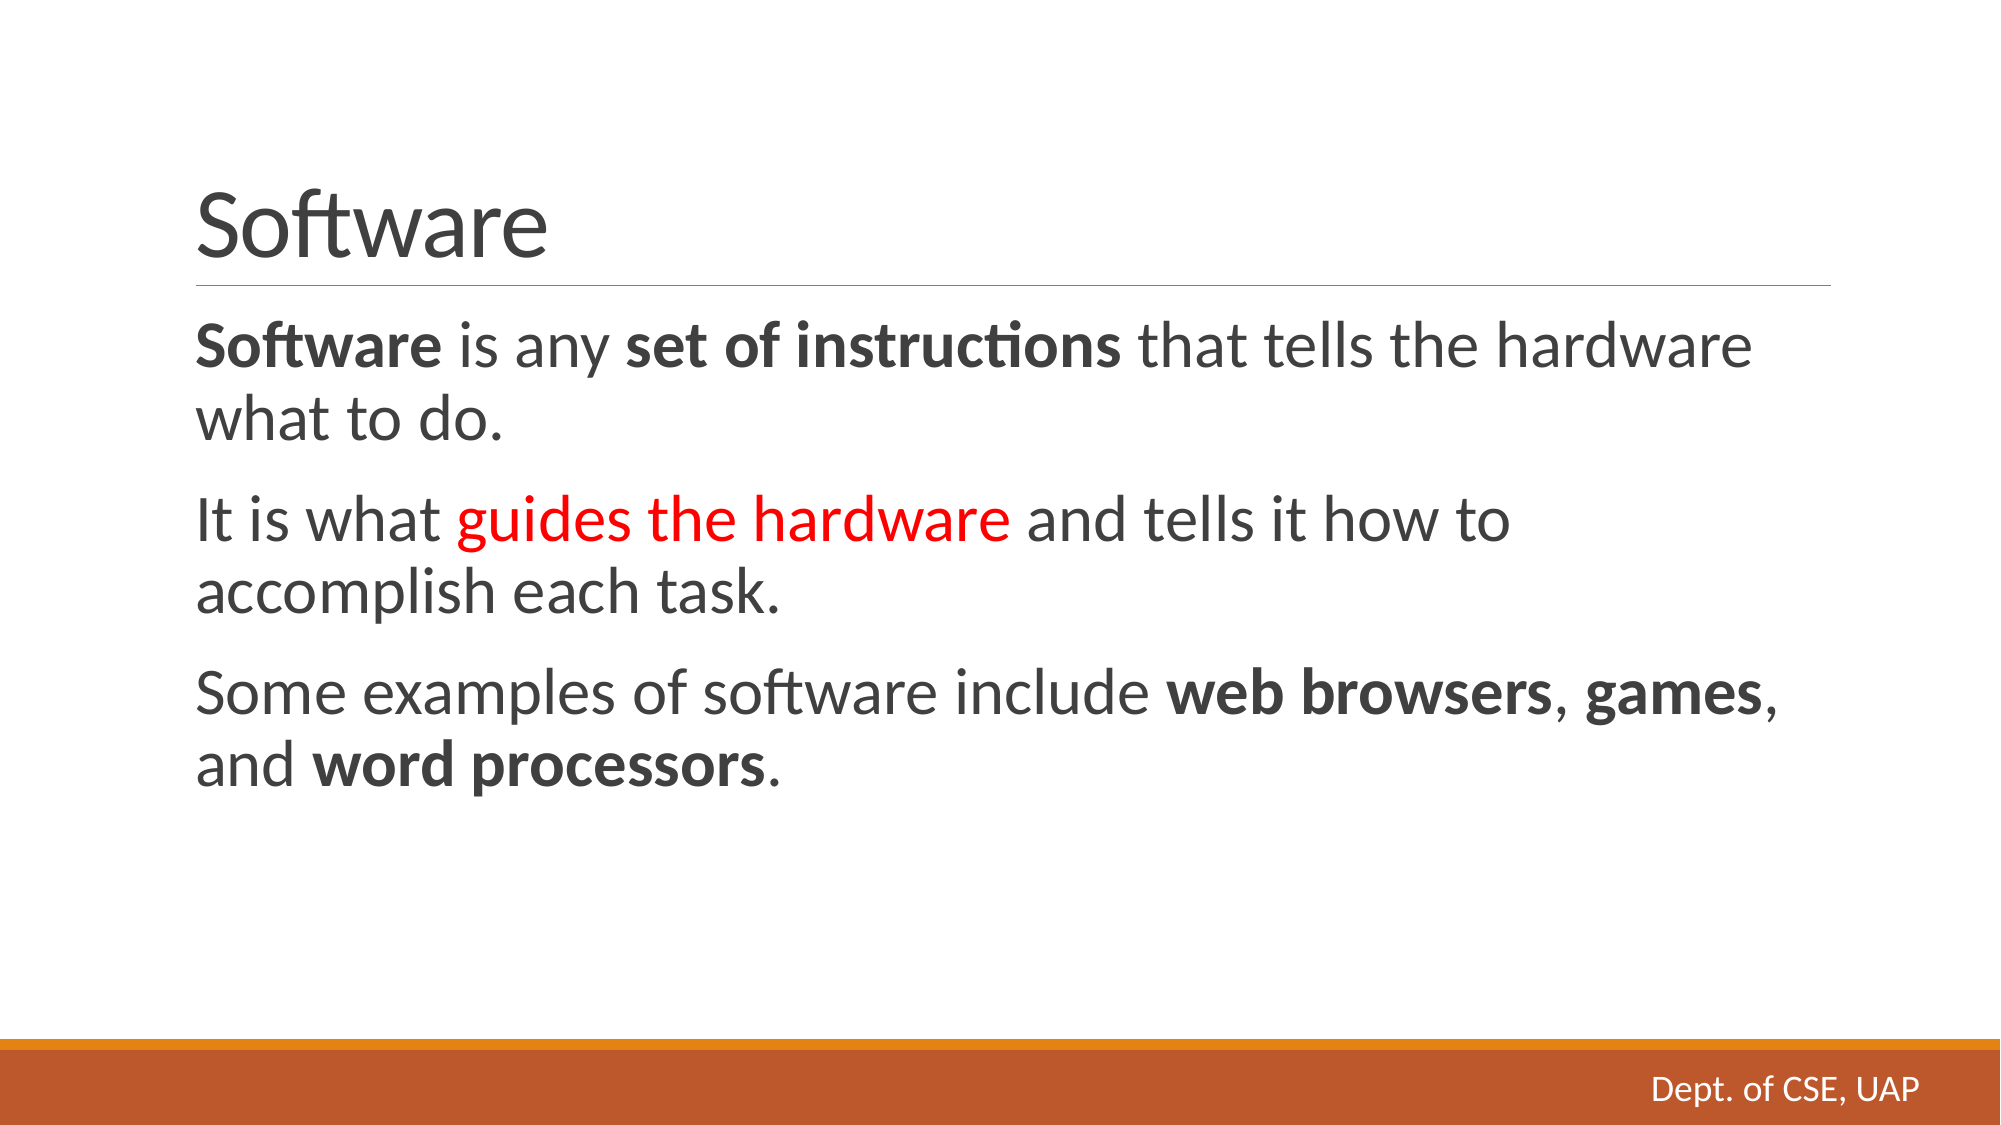

# Software
Software is any set of instructions that tells the hardware what to do.
It is what guides the hardware and tells it how to accomplish each task.
Some examples of software include web browsers, games, and word processors.

Dept. of CSE, UAP